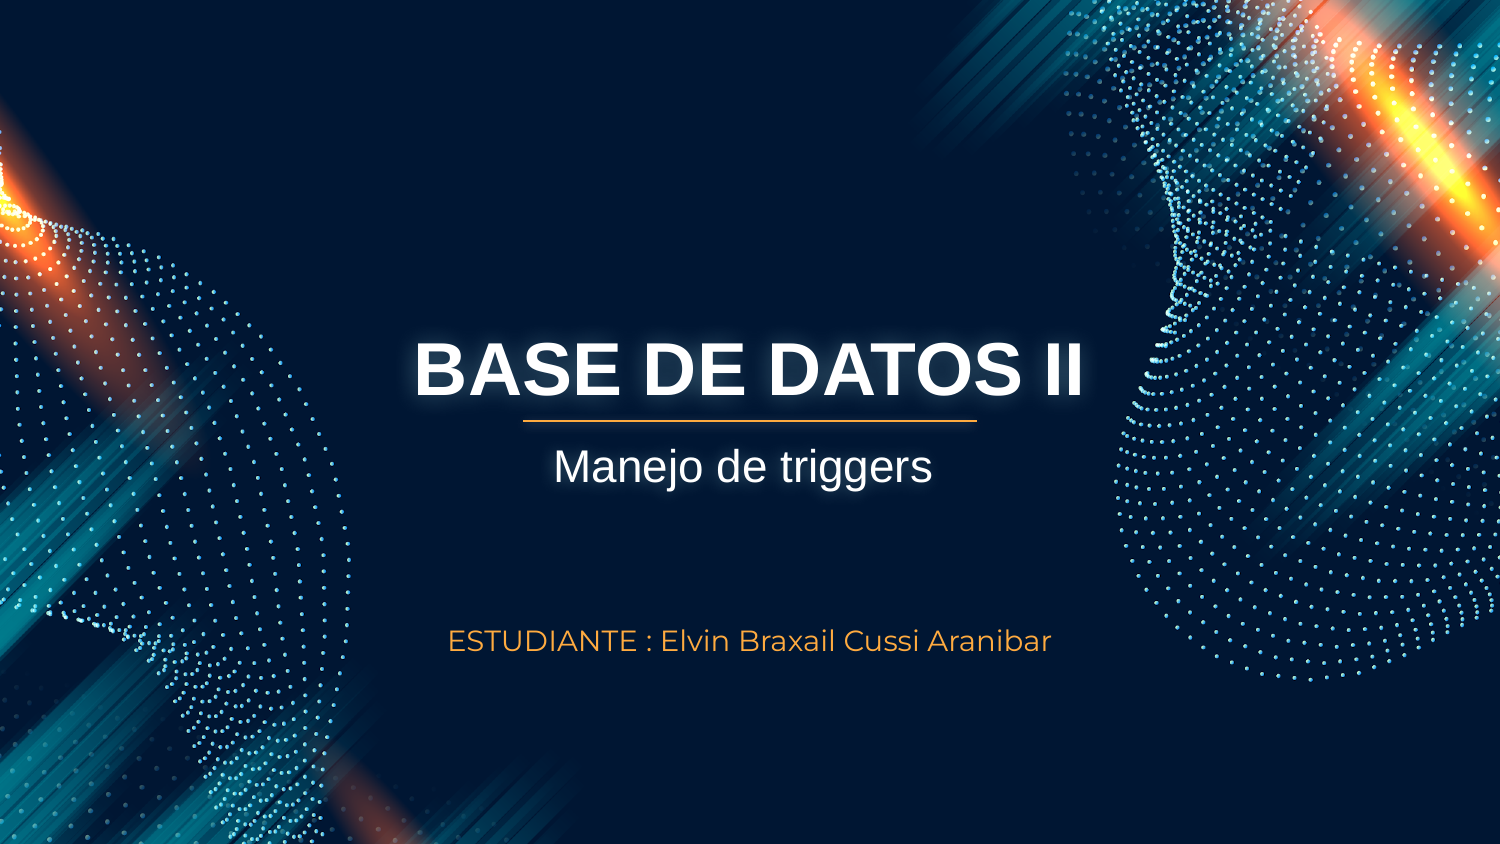

# BASE DE DATOS II
Manejo de triggers
ESTUDIANTE : Elvin Braxail Cussi Aranibar